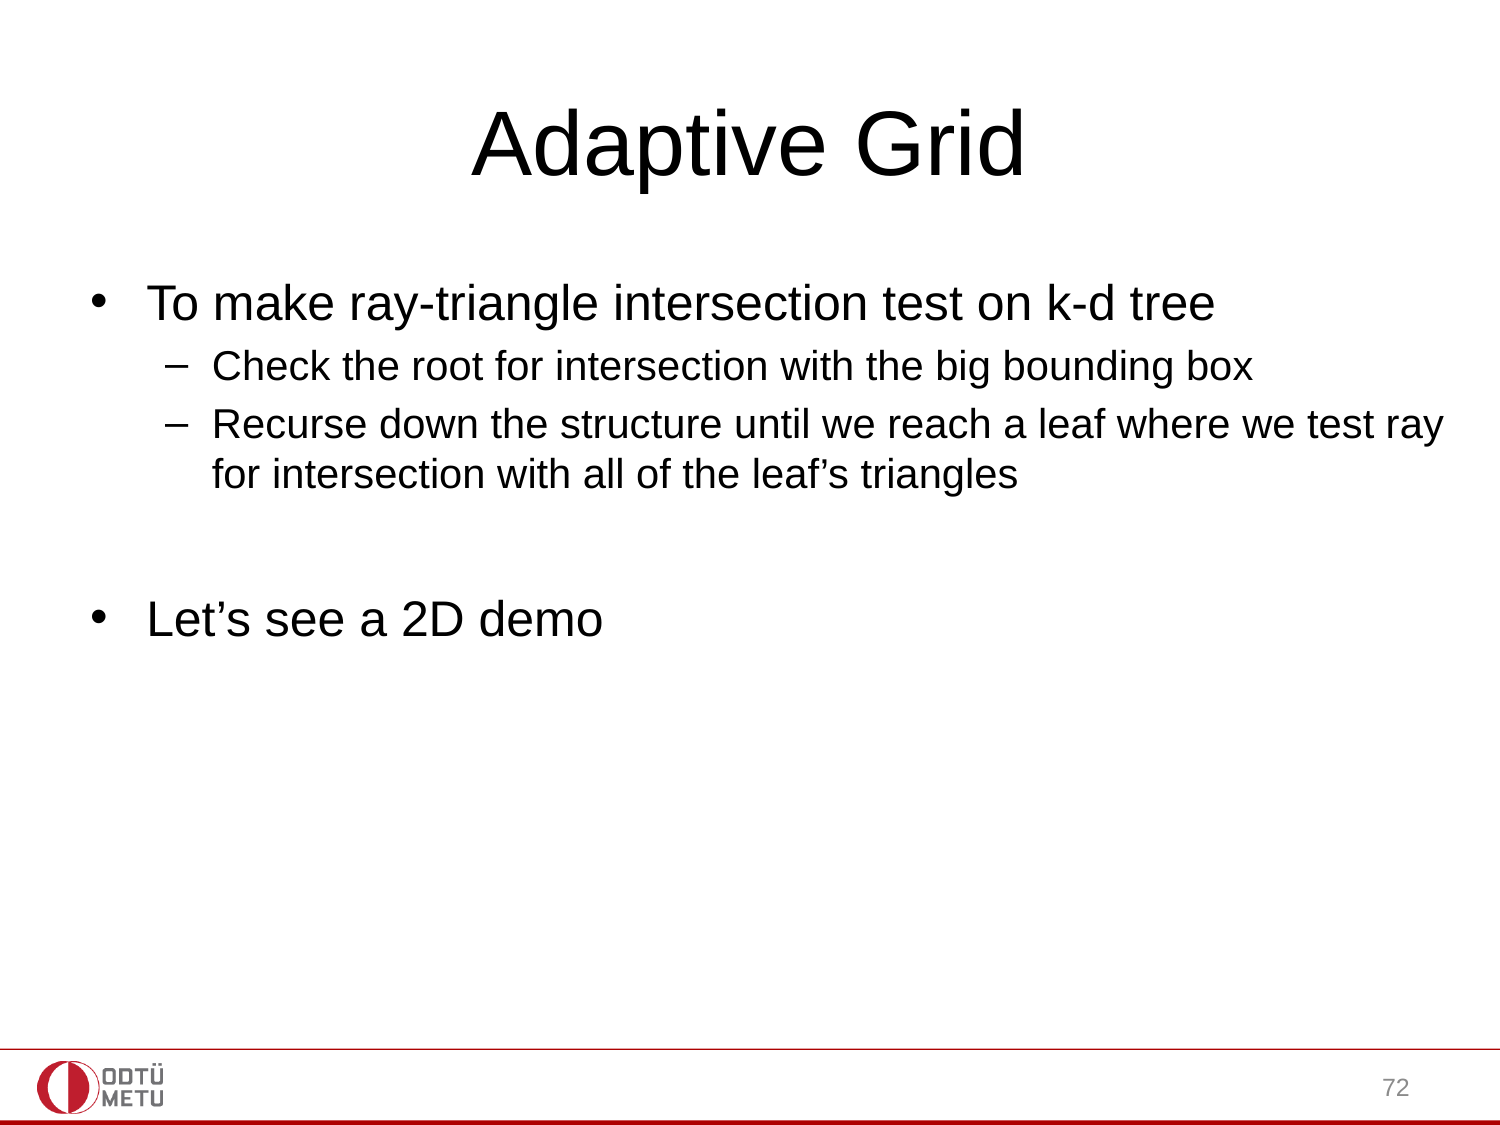

# Adaptive Grid
To make ray-triangle intersection test on k-d tree
Check the root for intersection with the big bounding box
Recurse down the structure until we reach a leaf where we test ray for intersection with all of the leaf’s triangles

Let’s see a 2D demo
72